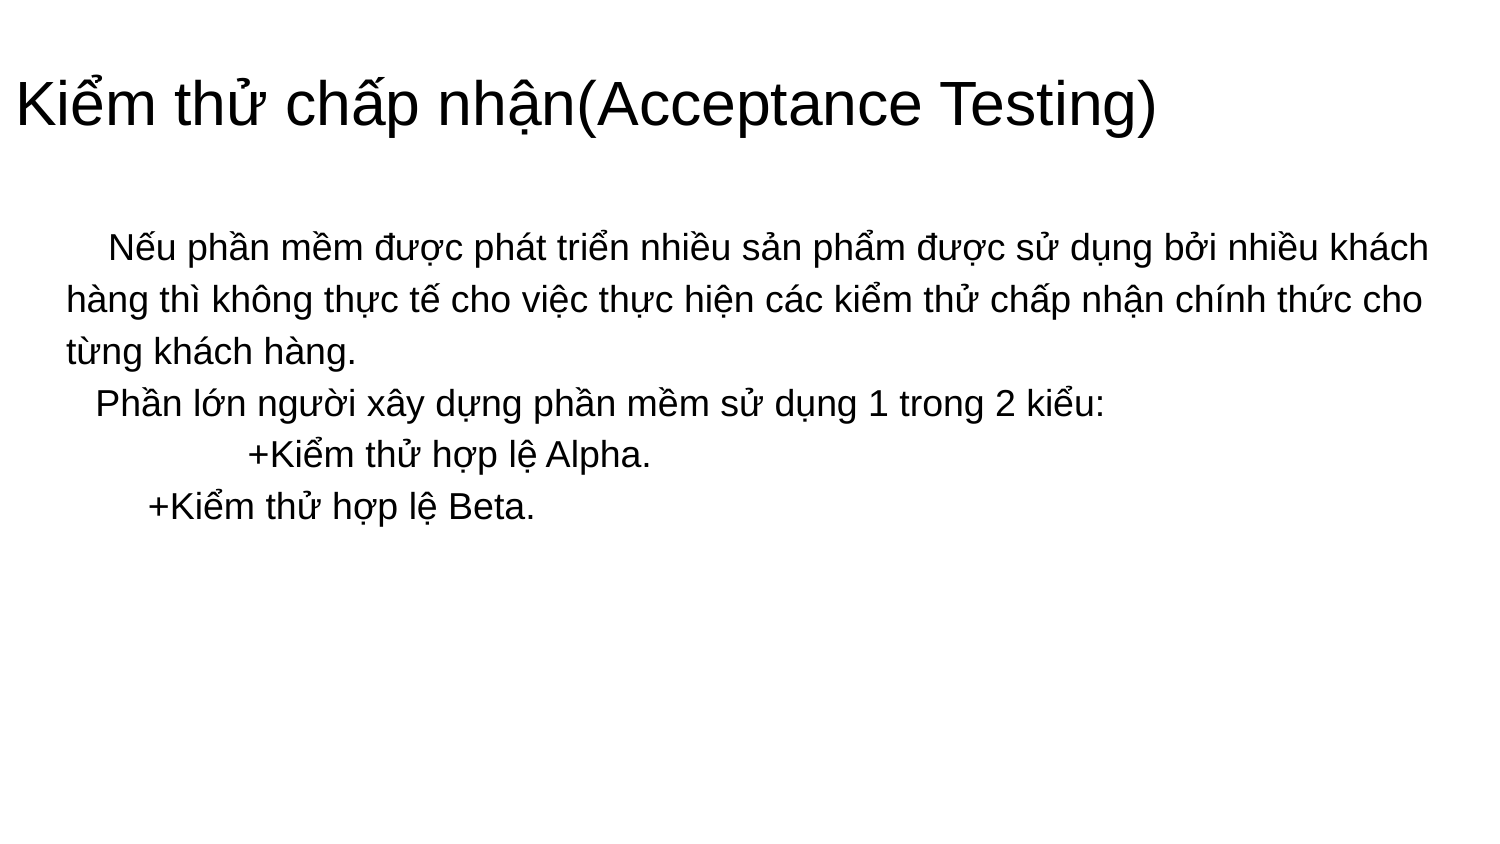

# Kiểm thử chấp nhận(Acceptance Testing)

    Nếu phần mềm được phát triển nhiều sản phẩm được sử dụng bởi nhiều khách hàng thì không thực tế cho việc thực hiện các kiểm thử chấp nhận chính thức cho từng khách hàng.
Phần lớn người xây dựng phần mềm sử dụng 1 trong 2 kiểu:
	   +Kiểm thử hợp lệ Alpha.
     +Kiểm thử hợp lệ Beta.